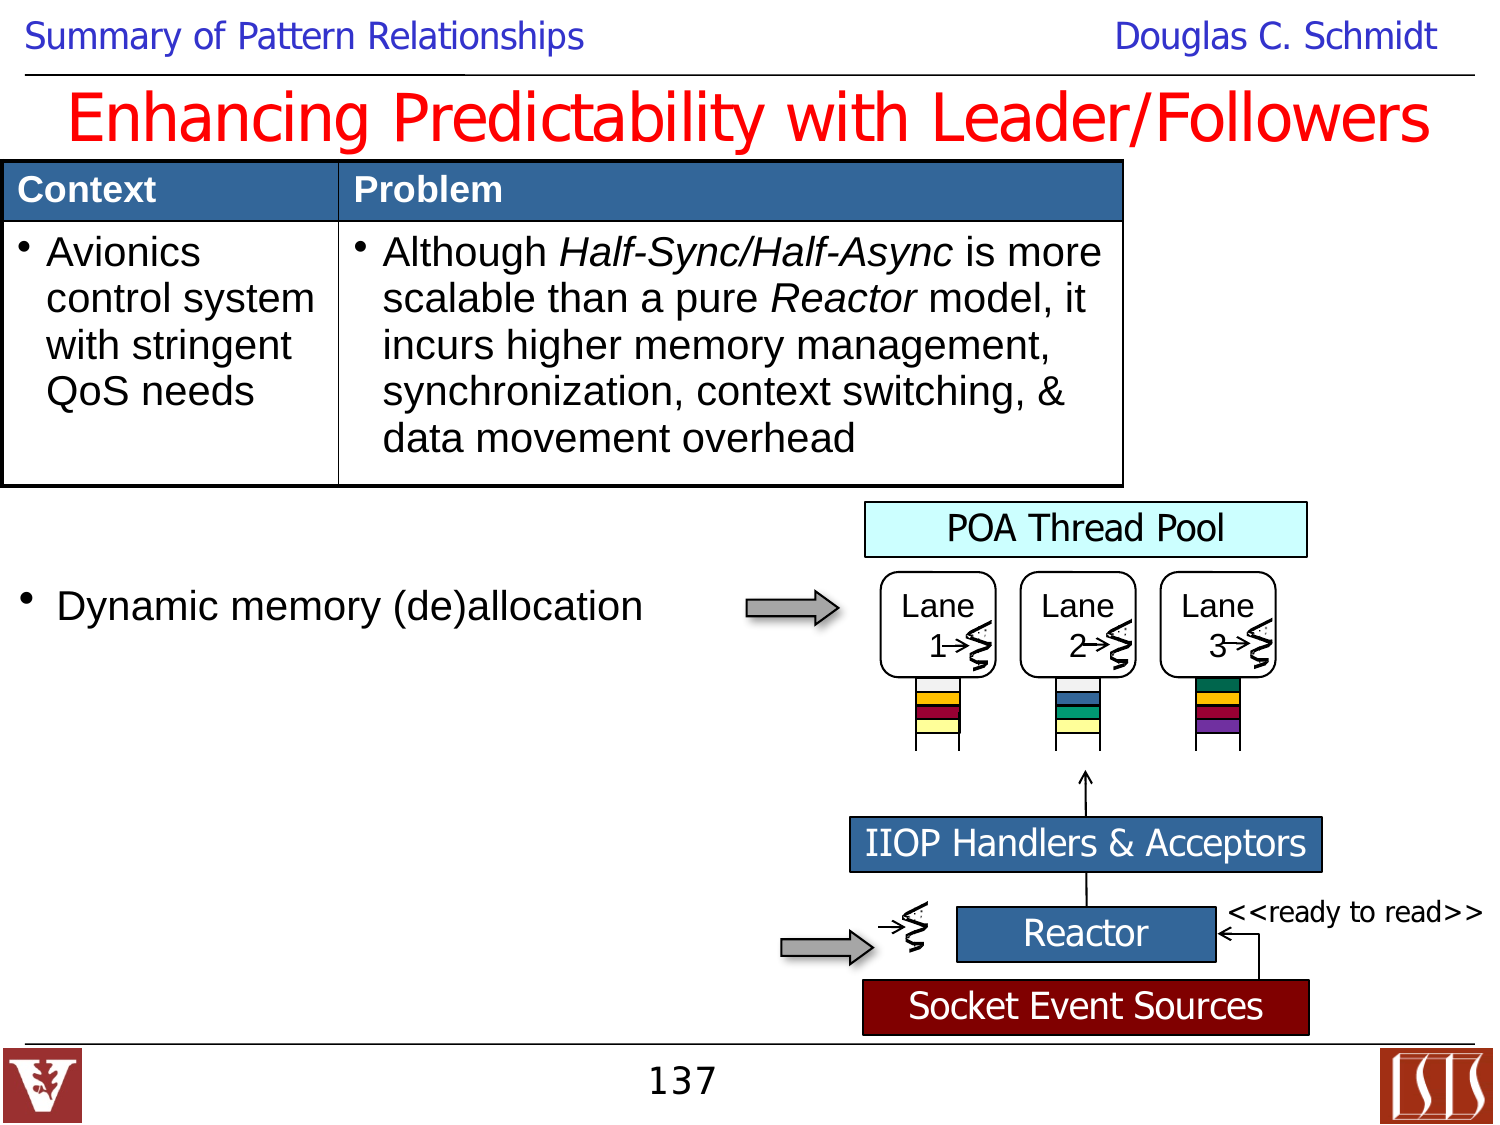

# Enhancing Predictability with Leader/Followers
| Context | Problem |
| --- | --- |
| Avionics control system with stringent QoS needs | Although Half-Sync/Half-Async is more scalable than a pure Reactor model, it incurs higher memory management, synchronization, context switching, & data movement overhead |
POA Thread Pool
Lane 1

Lane 2

Lane 3

IIOP Handlers & Acceptors
<<ready to read>>

Reactor

Socket Event Sources
Dynamic memory (de)allocation